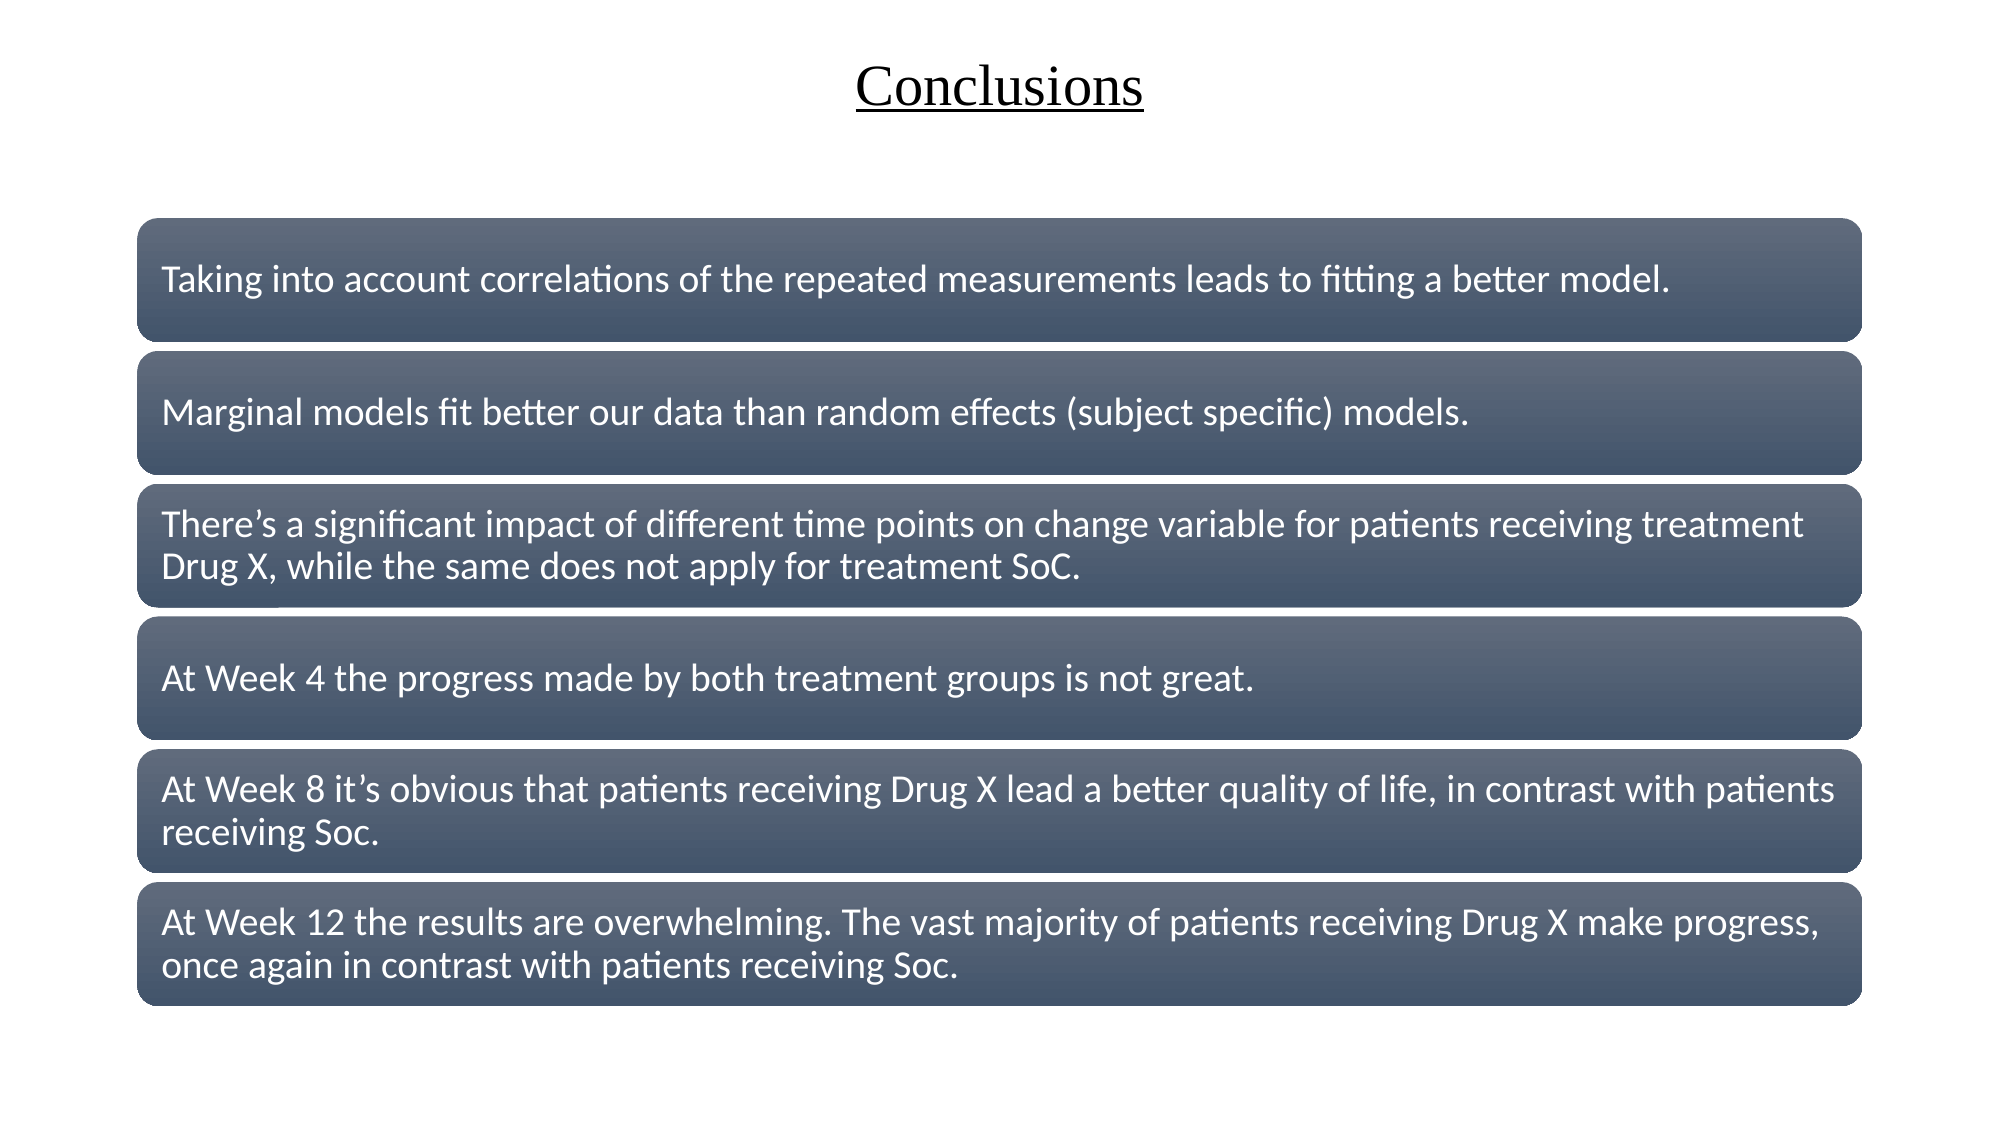

# Conclusions
Taking into account correlations of the repeated measurements leads to fitting a better model.
Marginal models fit better our data than random effects (subject specific) models.
There’s a significant impact of different time points on change variable for patients receiving treatment Drug X, while the same does not apply for treatment SoC.
At Week 4 the progress made by both treatment groups is not great.
At Week 8 it’s obvious that patients receiving Drug X lead a better quality of life, in contrast with patients receiving Soc.
At Week 12 the results are overwhelming. The vast majority of patients receiving Drug X make progress, once again in contrast with patients receiving Soc.